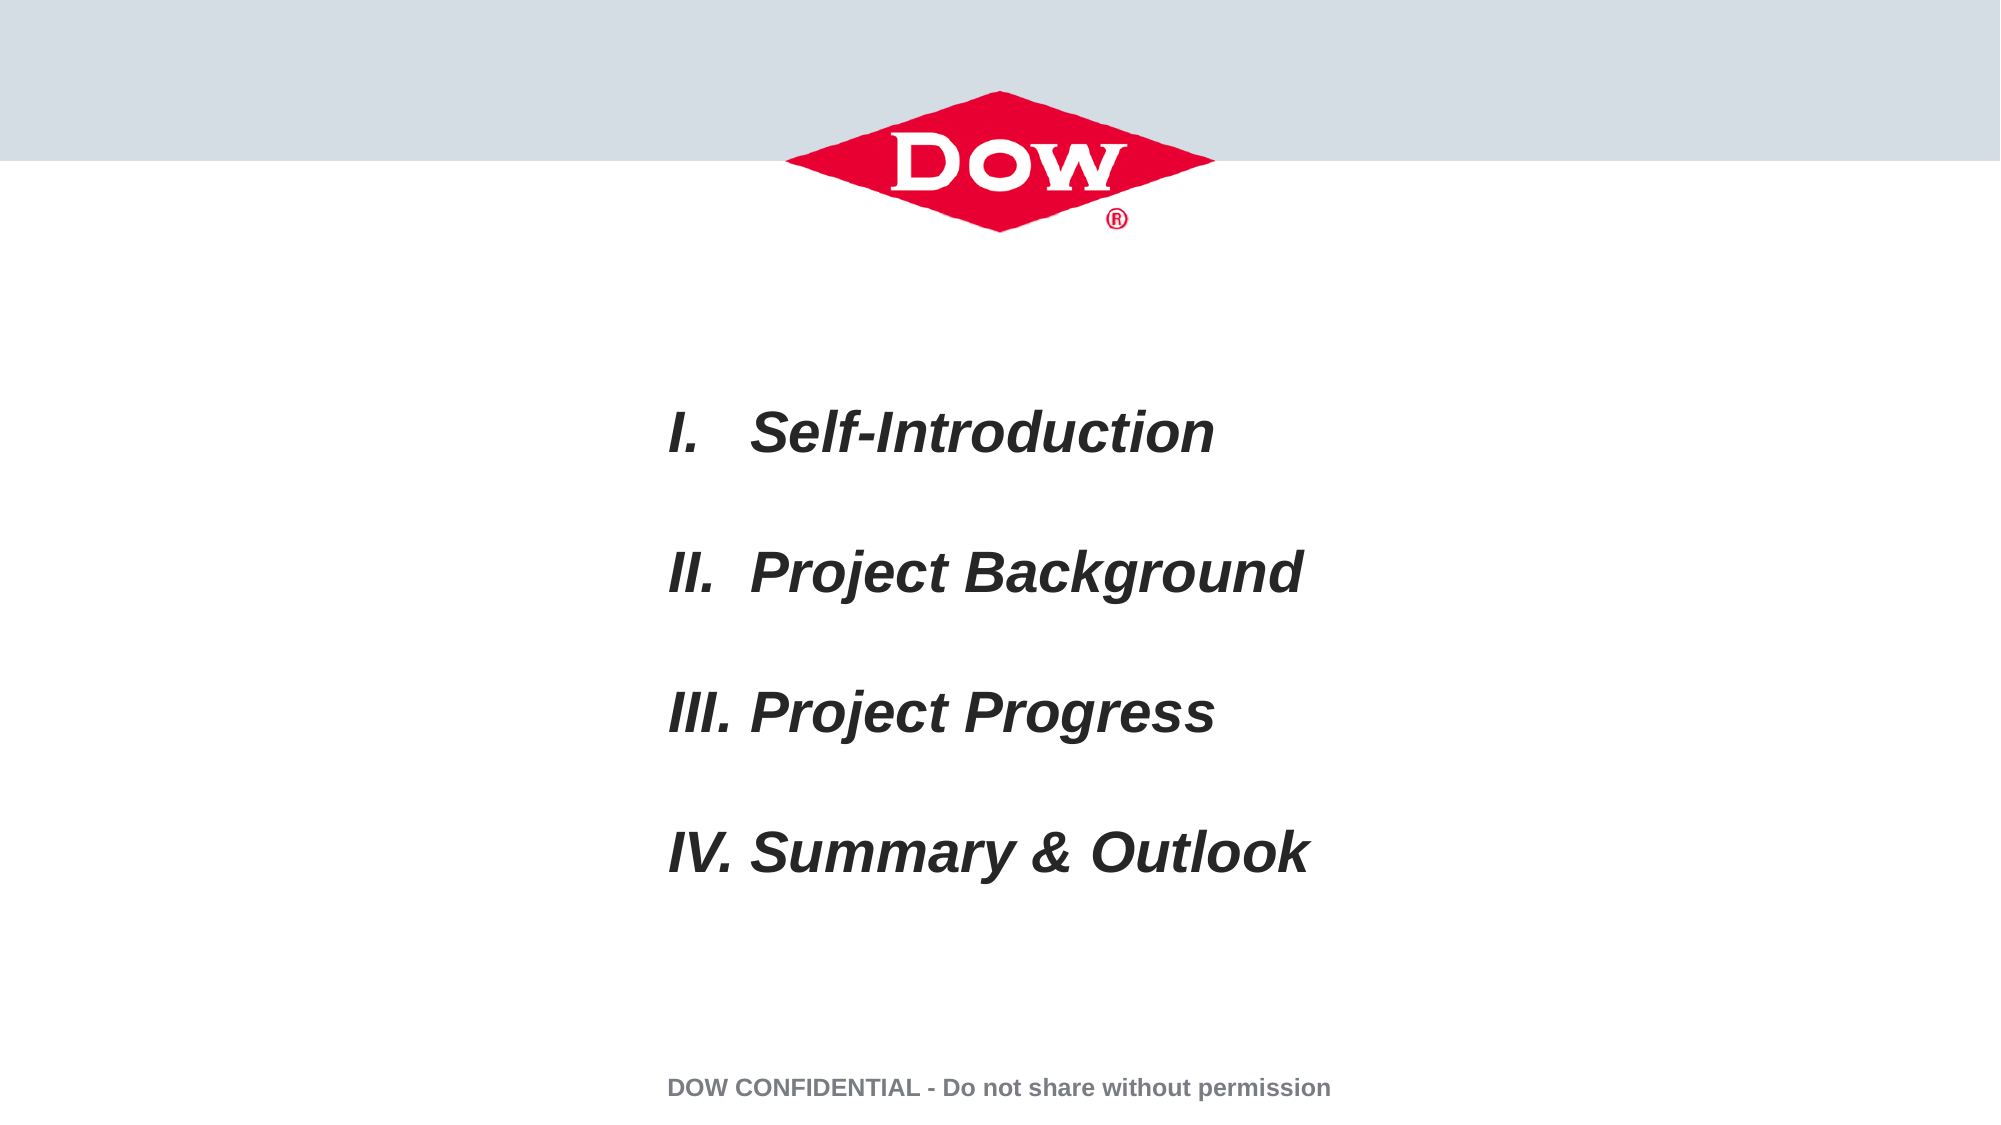

Self-Introduction
Project Background
Project Progress
Summary & Outlook
DOW CONFIDENTIAL - Do not share without permission